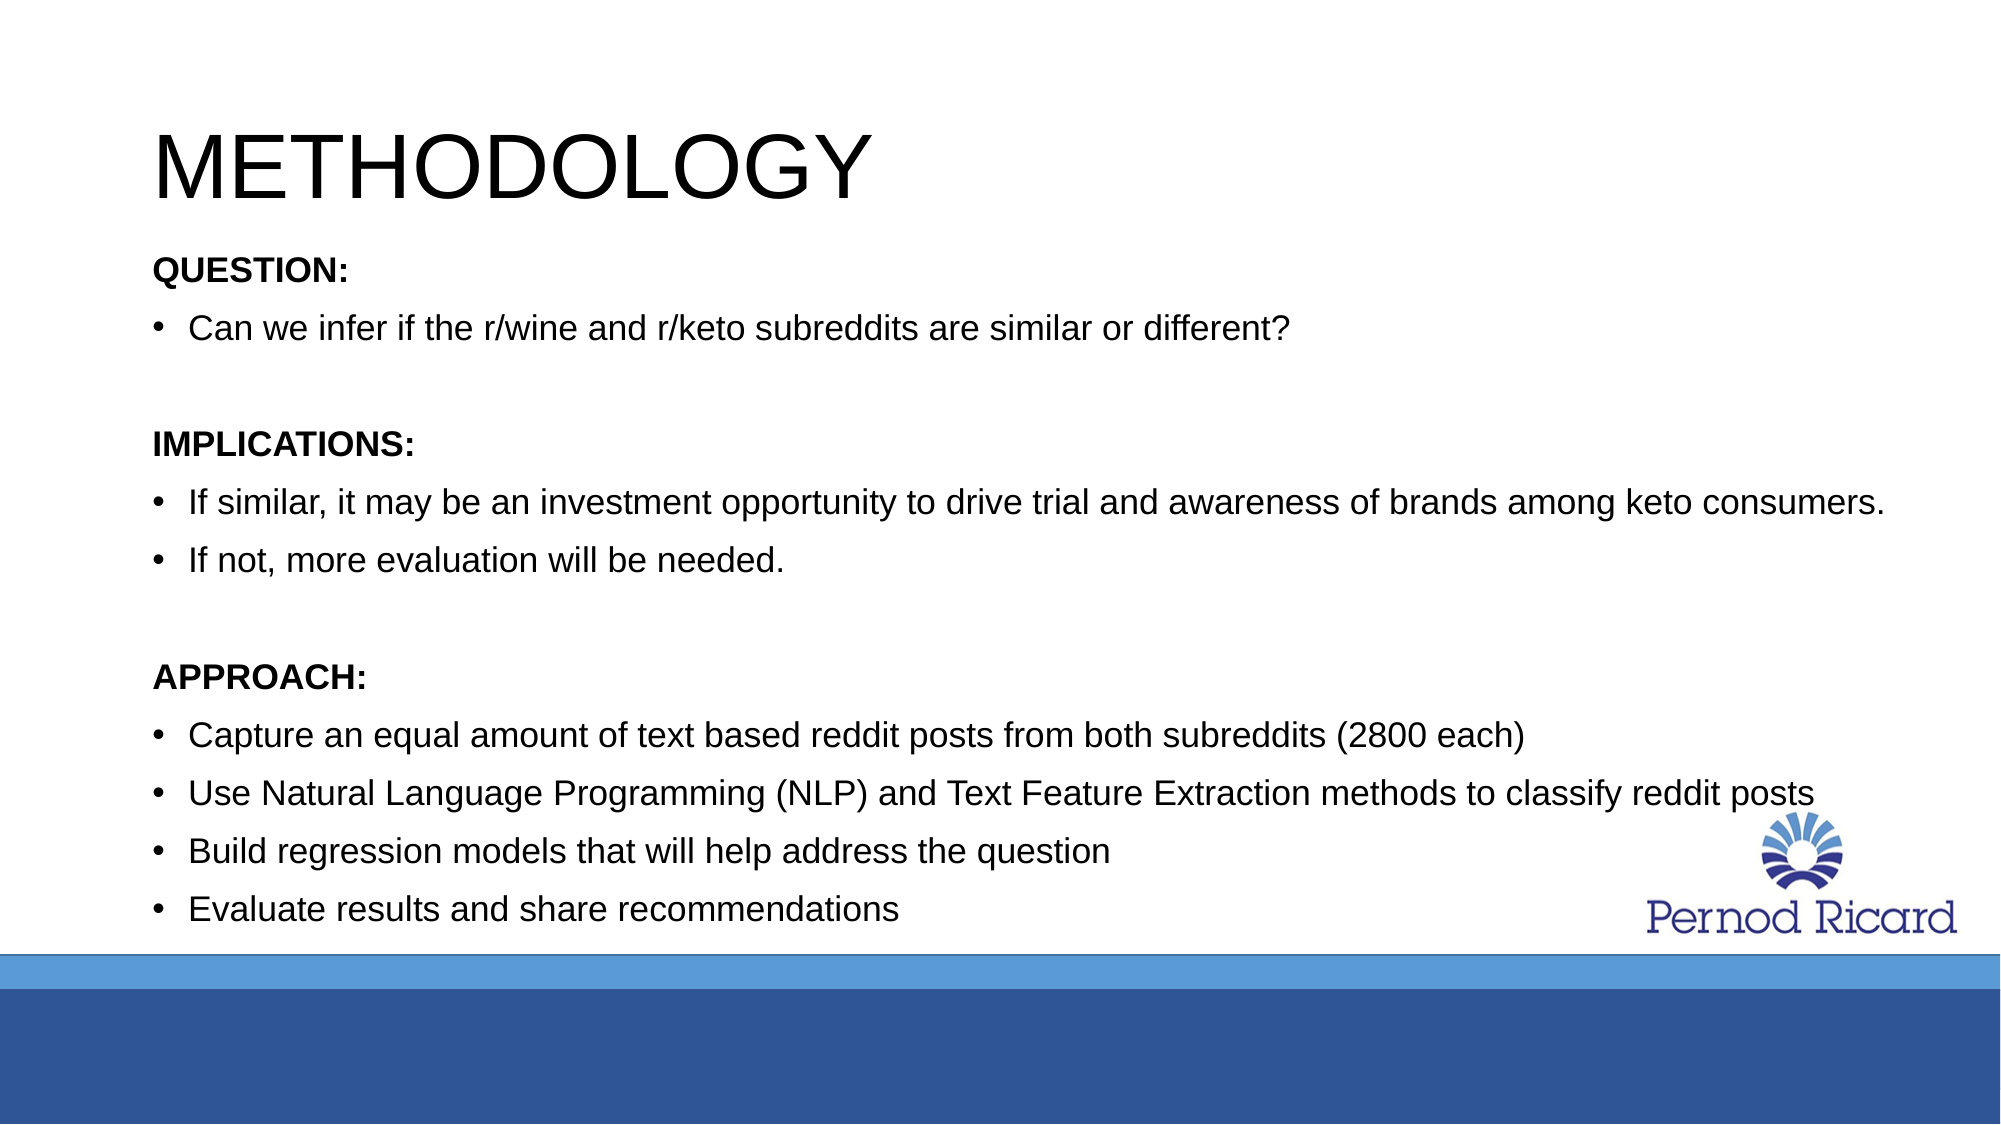

# METHODOLOGY
QUESTION:
Can we infer if the r/wine and r/keto subreddits are similar or different?

IMPLICATIONS:
If similar, it may be an investment opportunity to drive trial and awareness of brands among keto consumers.
If not, more evaluation will be needed.

APPROACH:
Capture an equal amount of text based reddit posts from both subreddits (2800 each)
Use Natural Language Programming (NLP) and Text Feature Extraction methods to classify reddit posts
Build regression models that will help address the question
Evaluate results and share recommendations